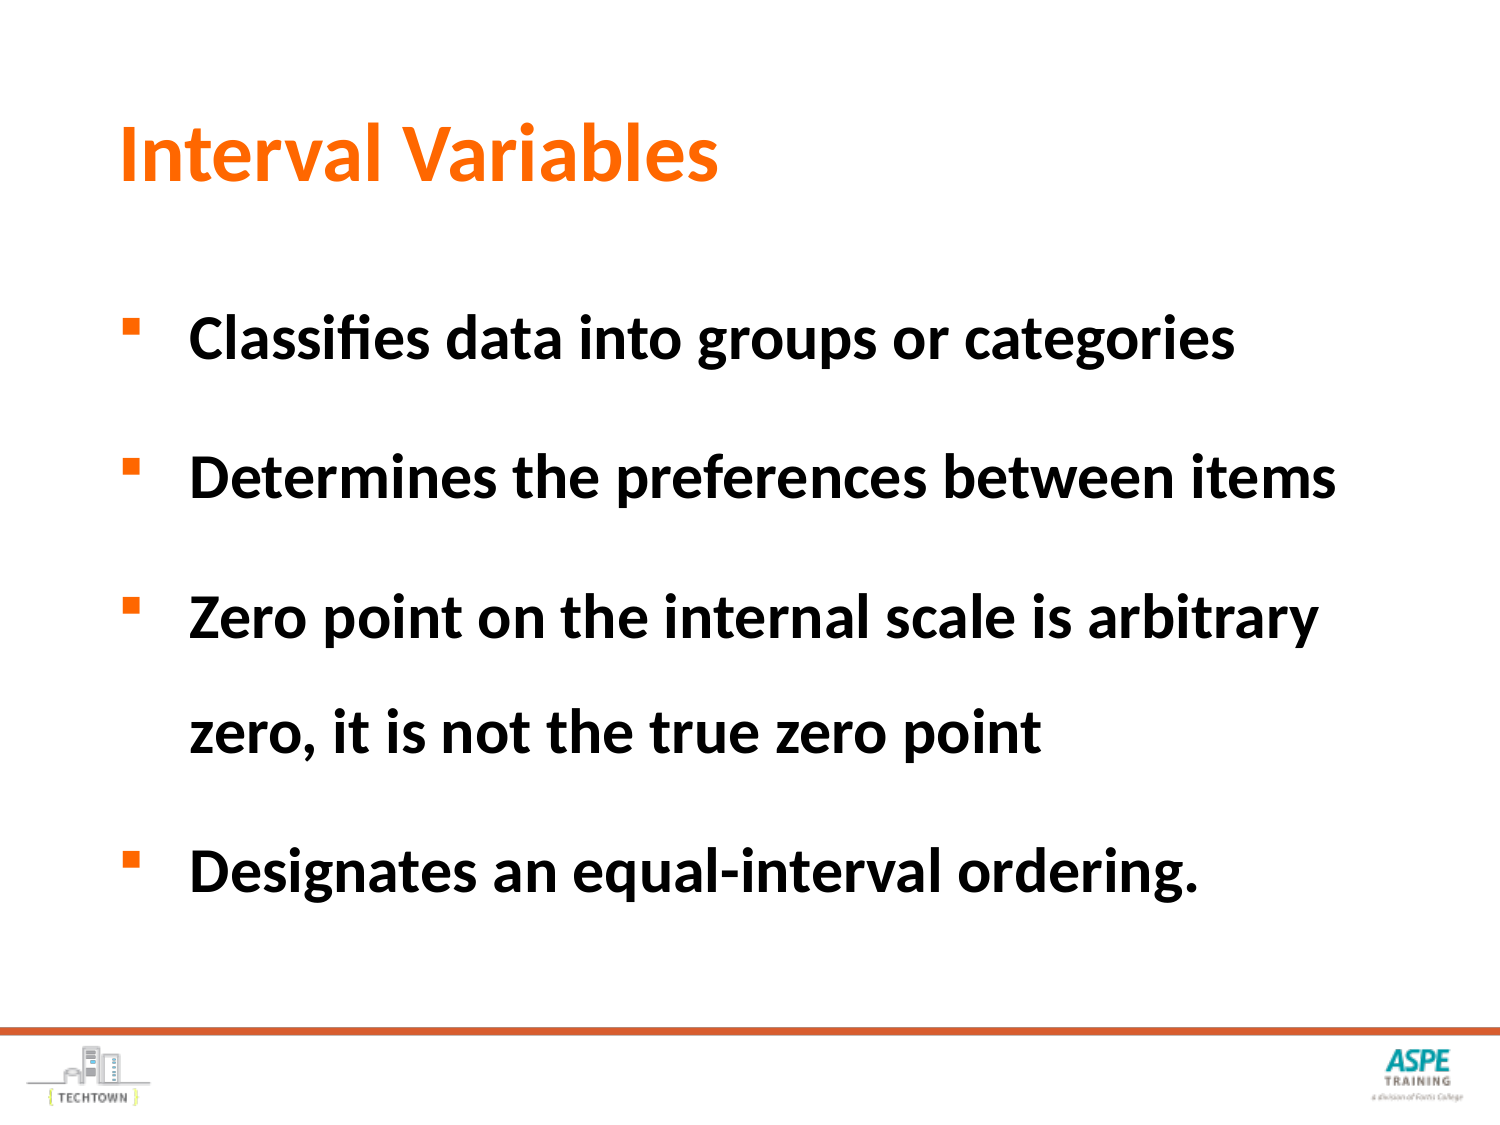

# Interval Variables
Classifies data into groups or categories
Determines the preferences between items
Zero point on the internal scale is arbitrary zero, it is not the true zero point
Designates an equal-interval ordering.